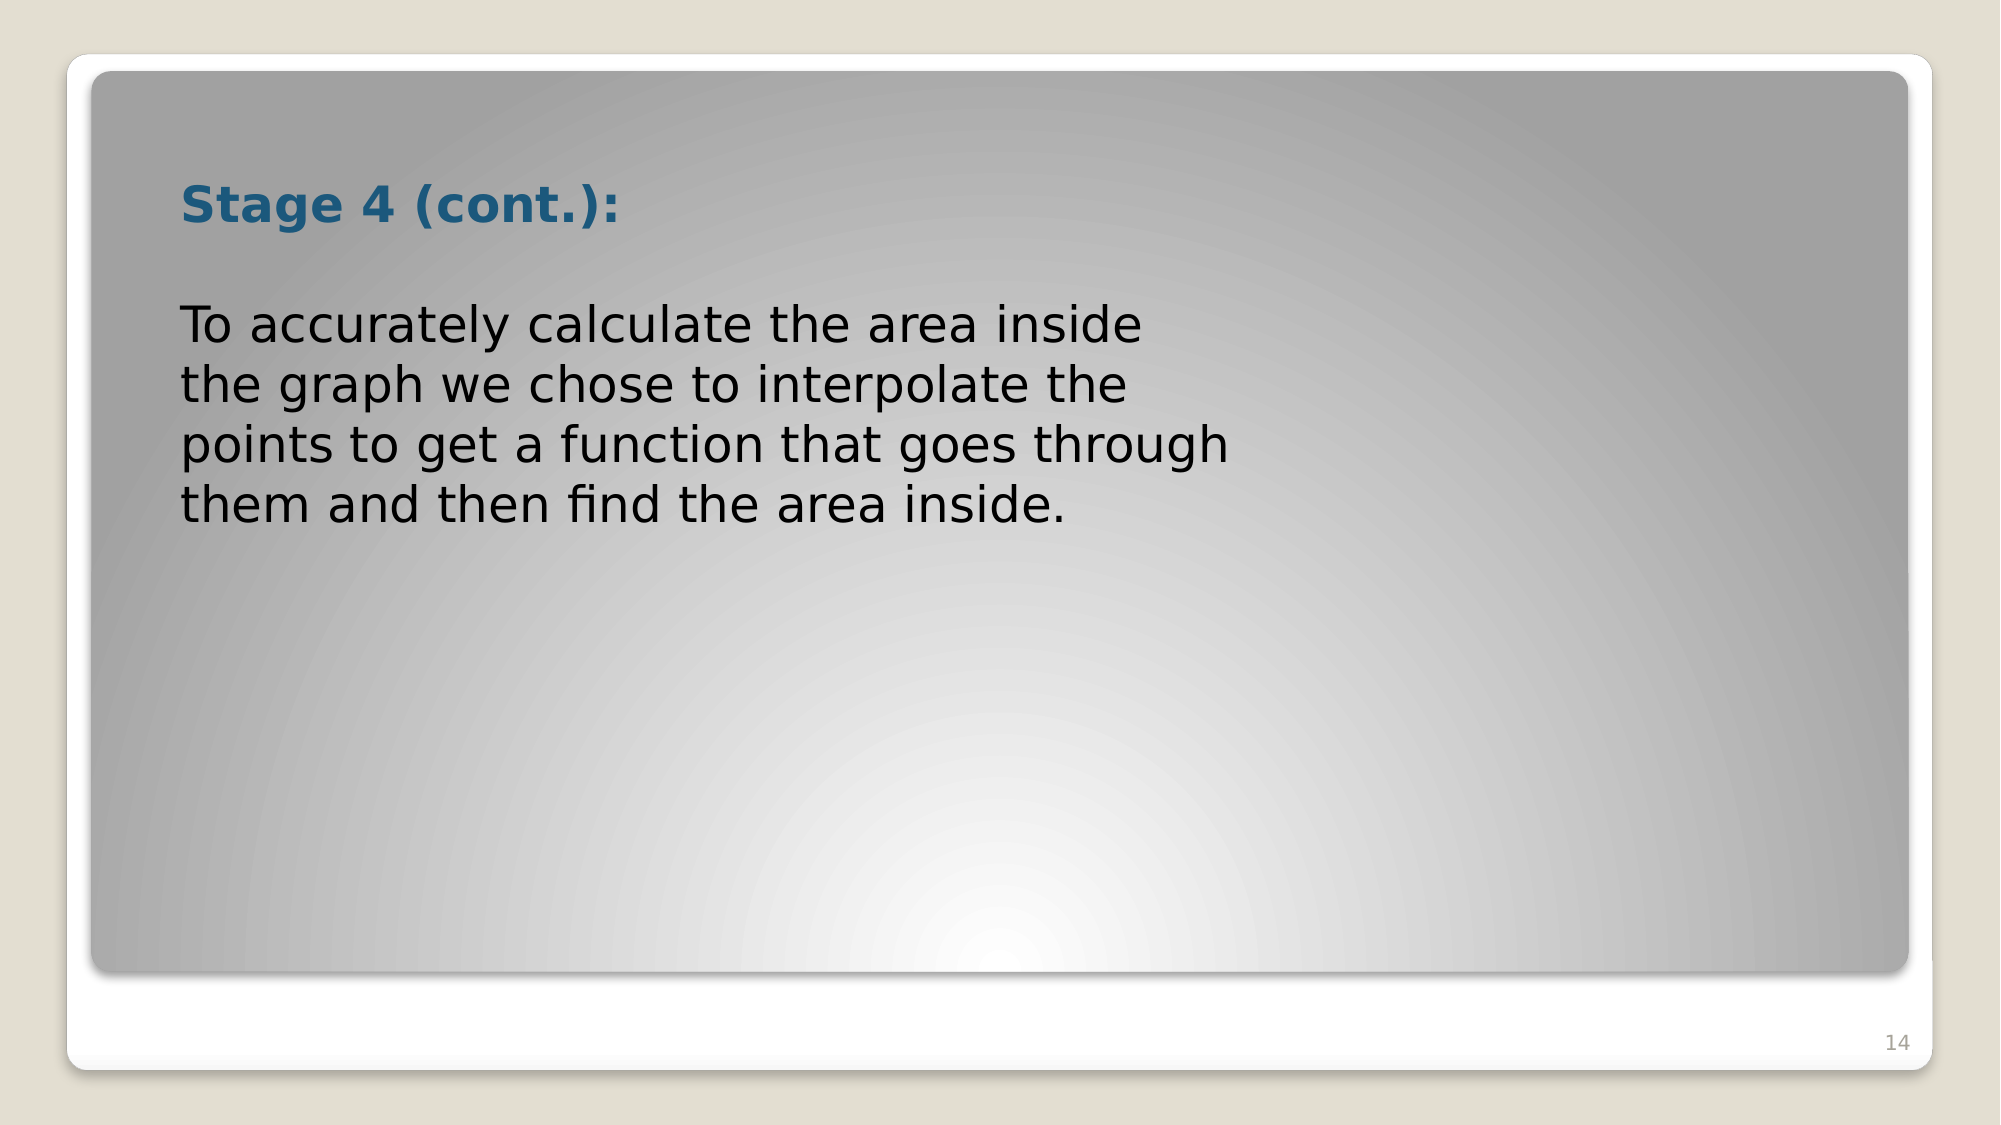

Stage 4 (cont.):

To accurately calculate the area inside the graph we chose to interpolate the points to get a function that goes through them and then find the area inside.
14